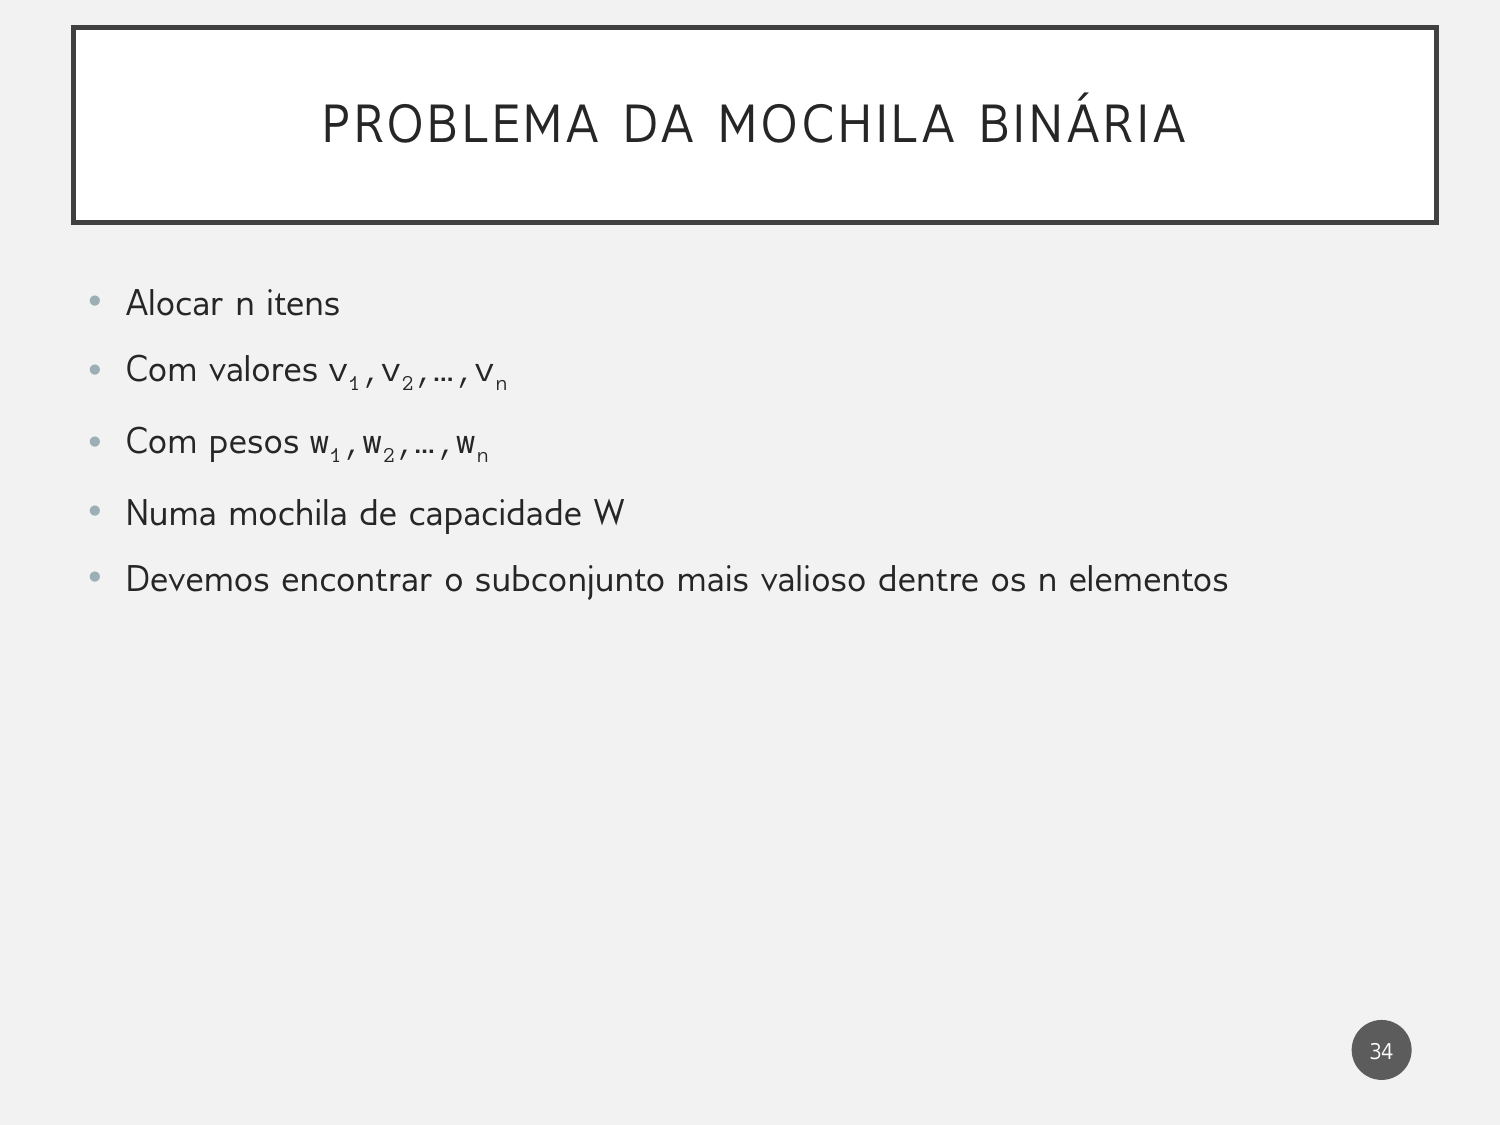

# Problema da mochila binária
Alocar n itens
Com valores v1,v2,…,vn
Com pesos w1,w2,…,wn
Numa mochila de capacidade W
Devemos encontrar o subconjunto mais valioso dentre os n elementos

34